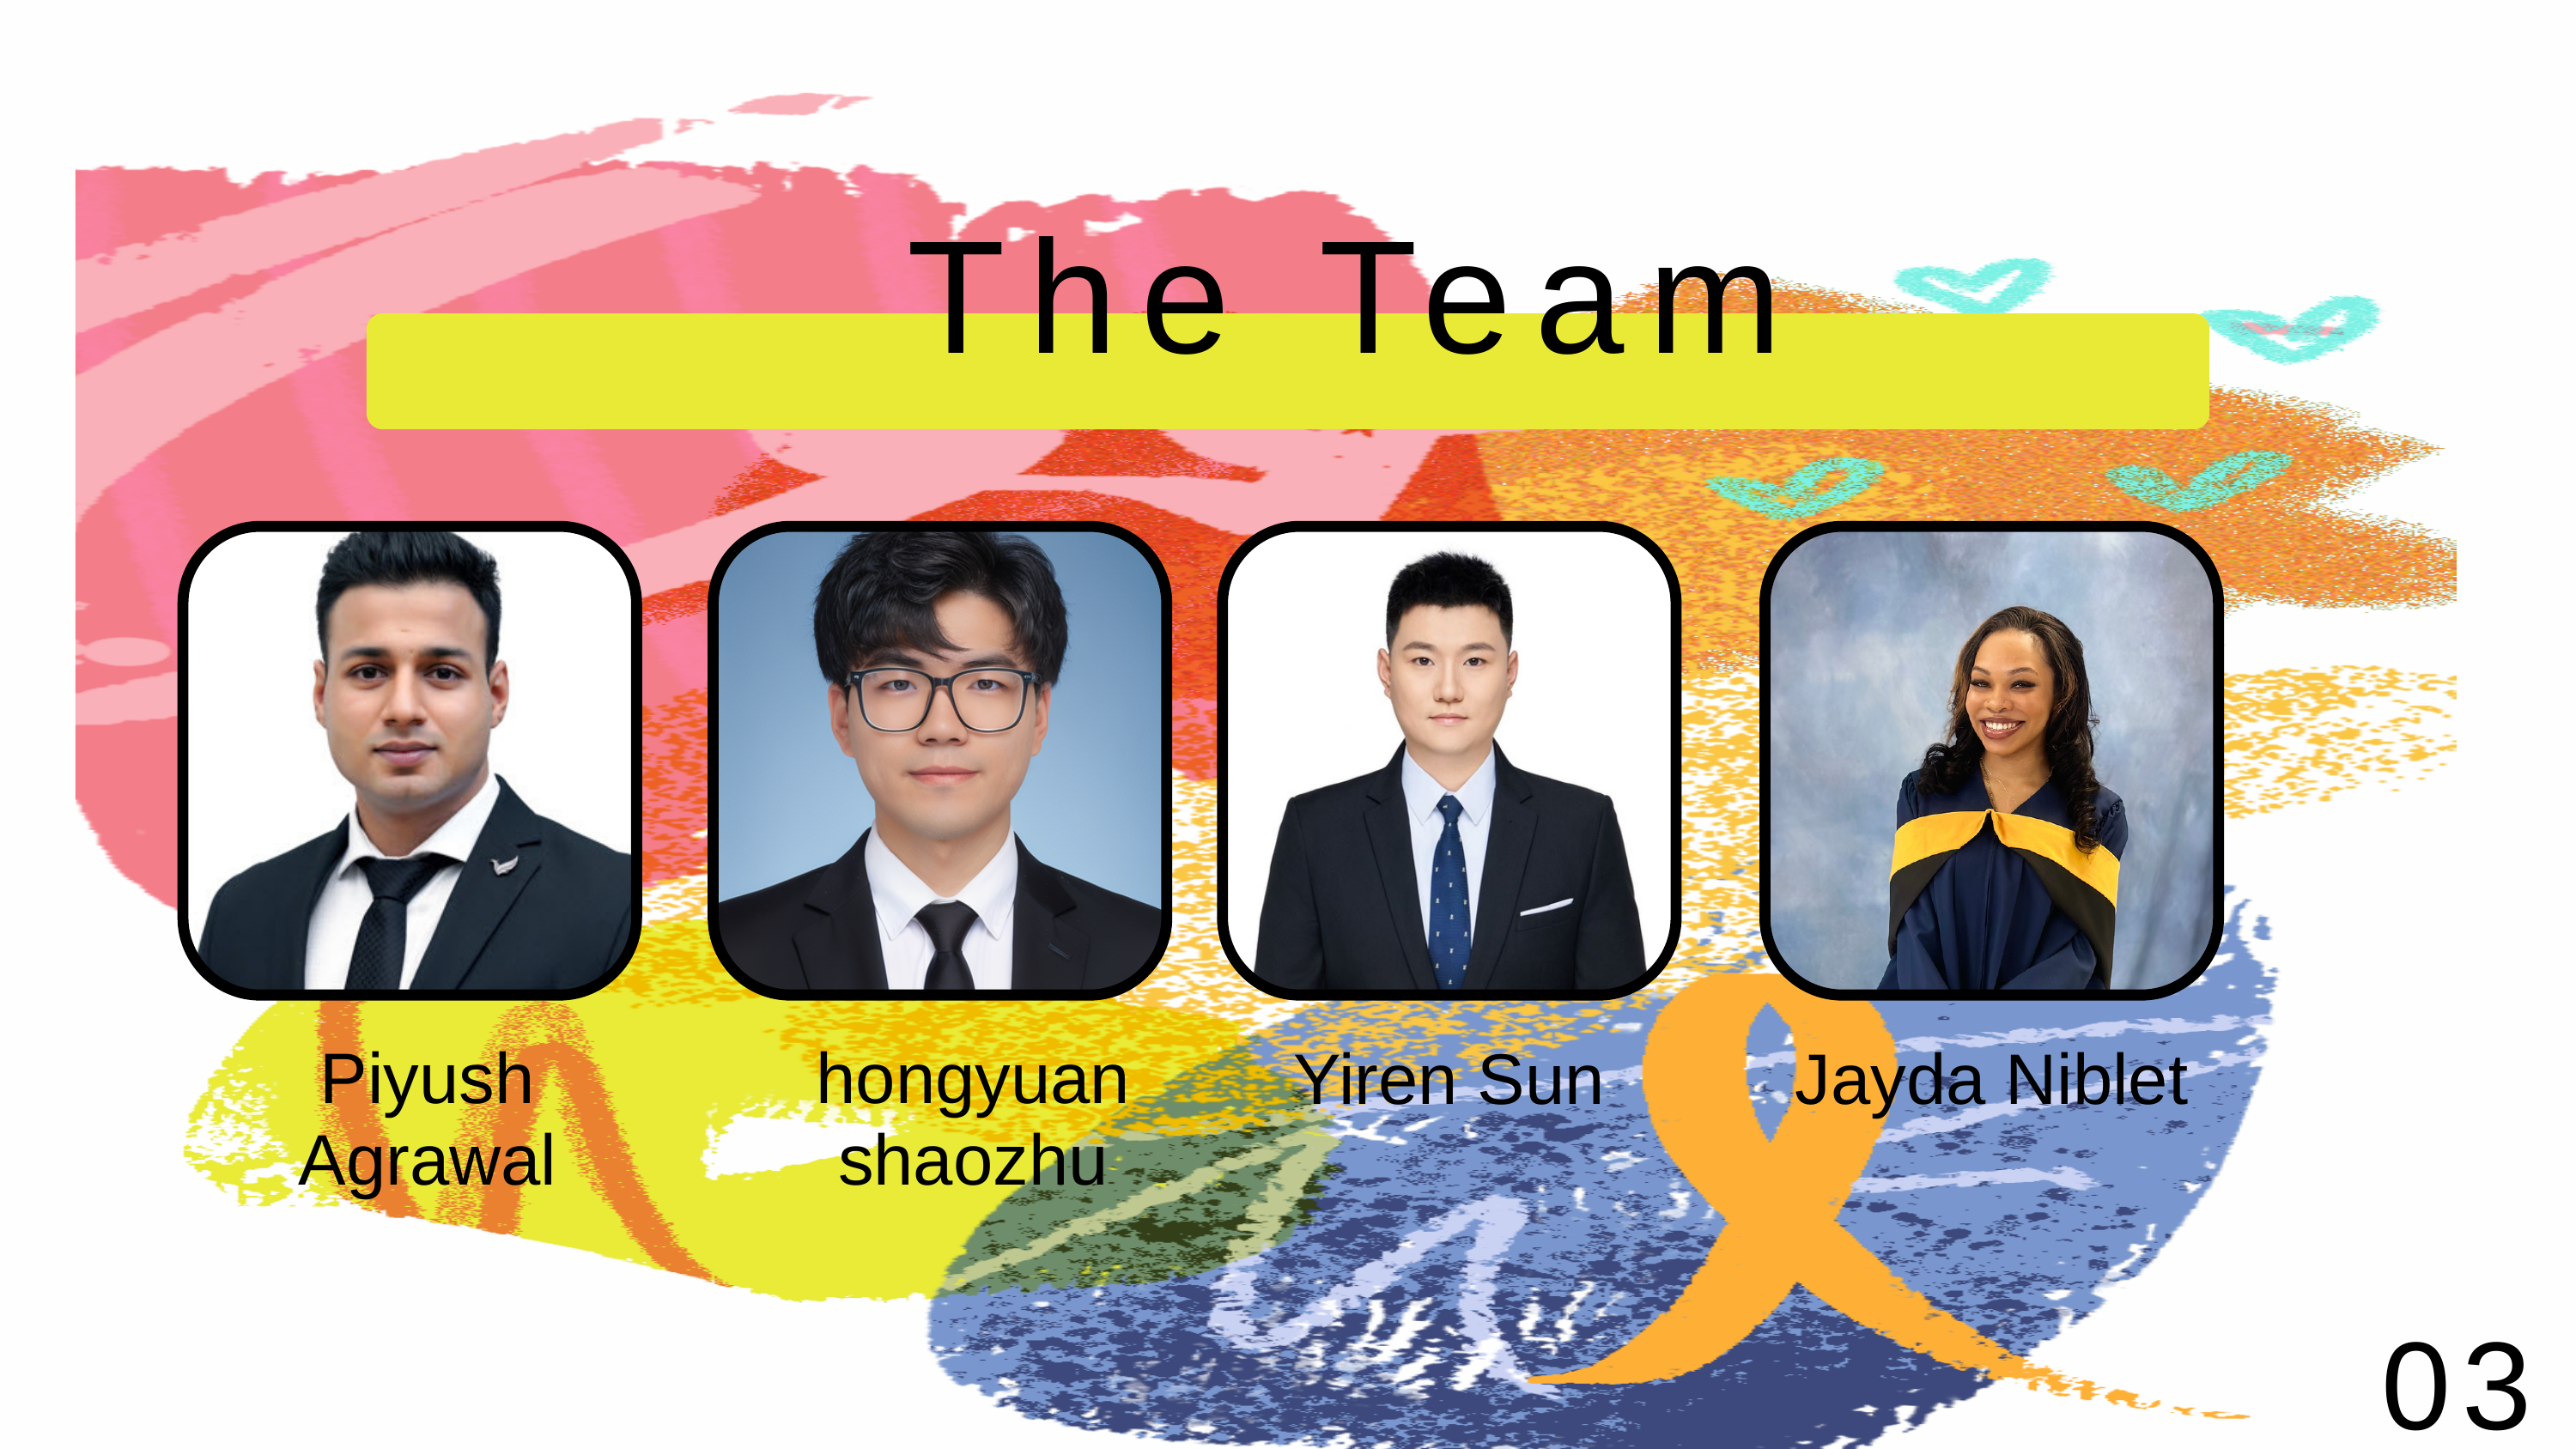

The Team

Piyush Agrawal
hongyuan shaozhu
Yiren Sun
Jayda Niblet
03